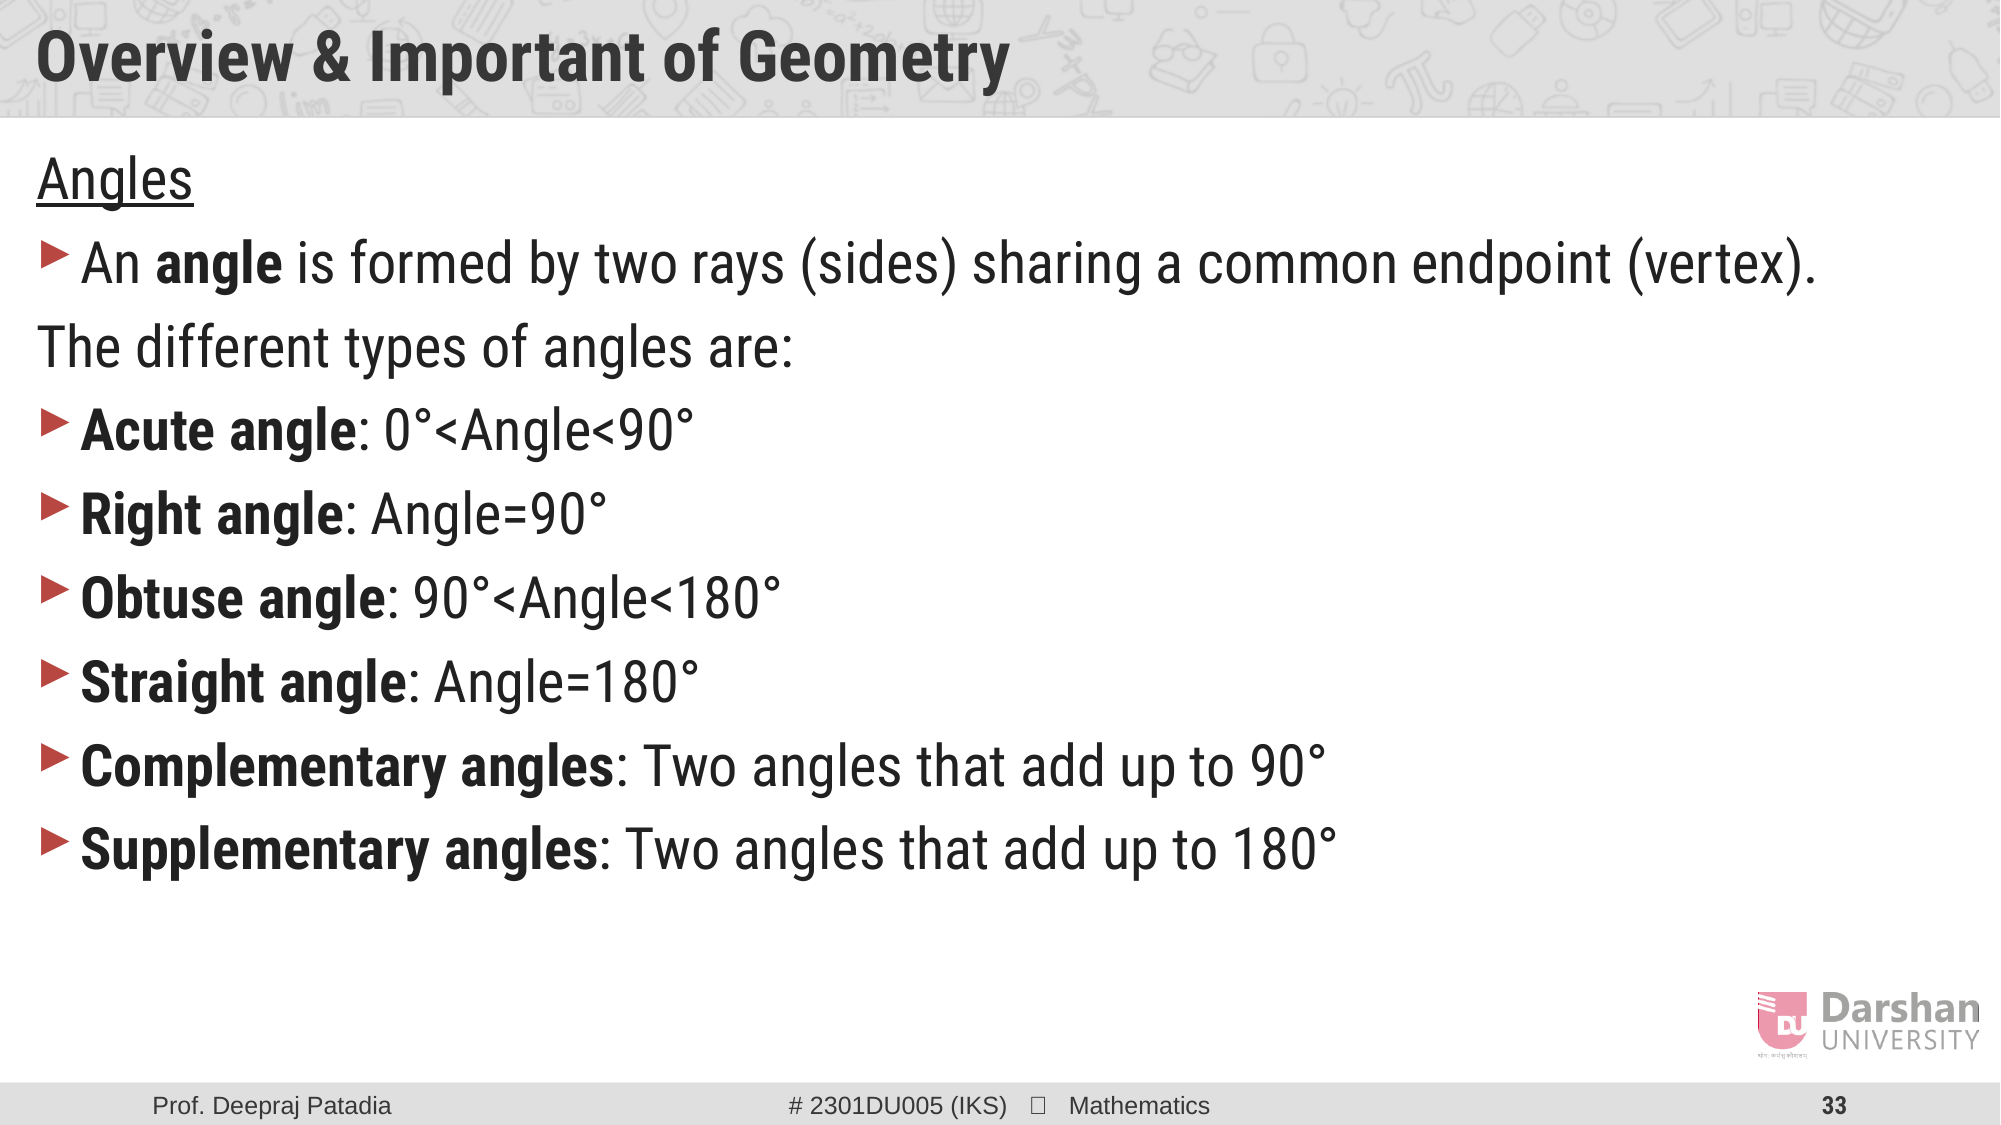

# Overview & Important of Geometry
Angles
An angle is formed by two rays (sides) sharing a common endpoint (vertex).
The different types of angles are:
Acute angle: 0°<Angle<90°
Right angle: Angle=90°
Obtuse angle: 90°<Angle<180°
Straight angle: Angle=180°
Complementary angles: Two angles that add up to 90°
Supplementary angles: Two angles that add up to 180°